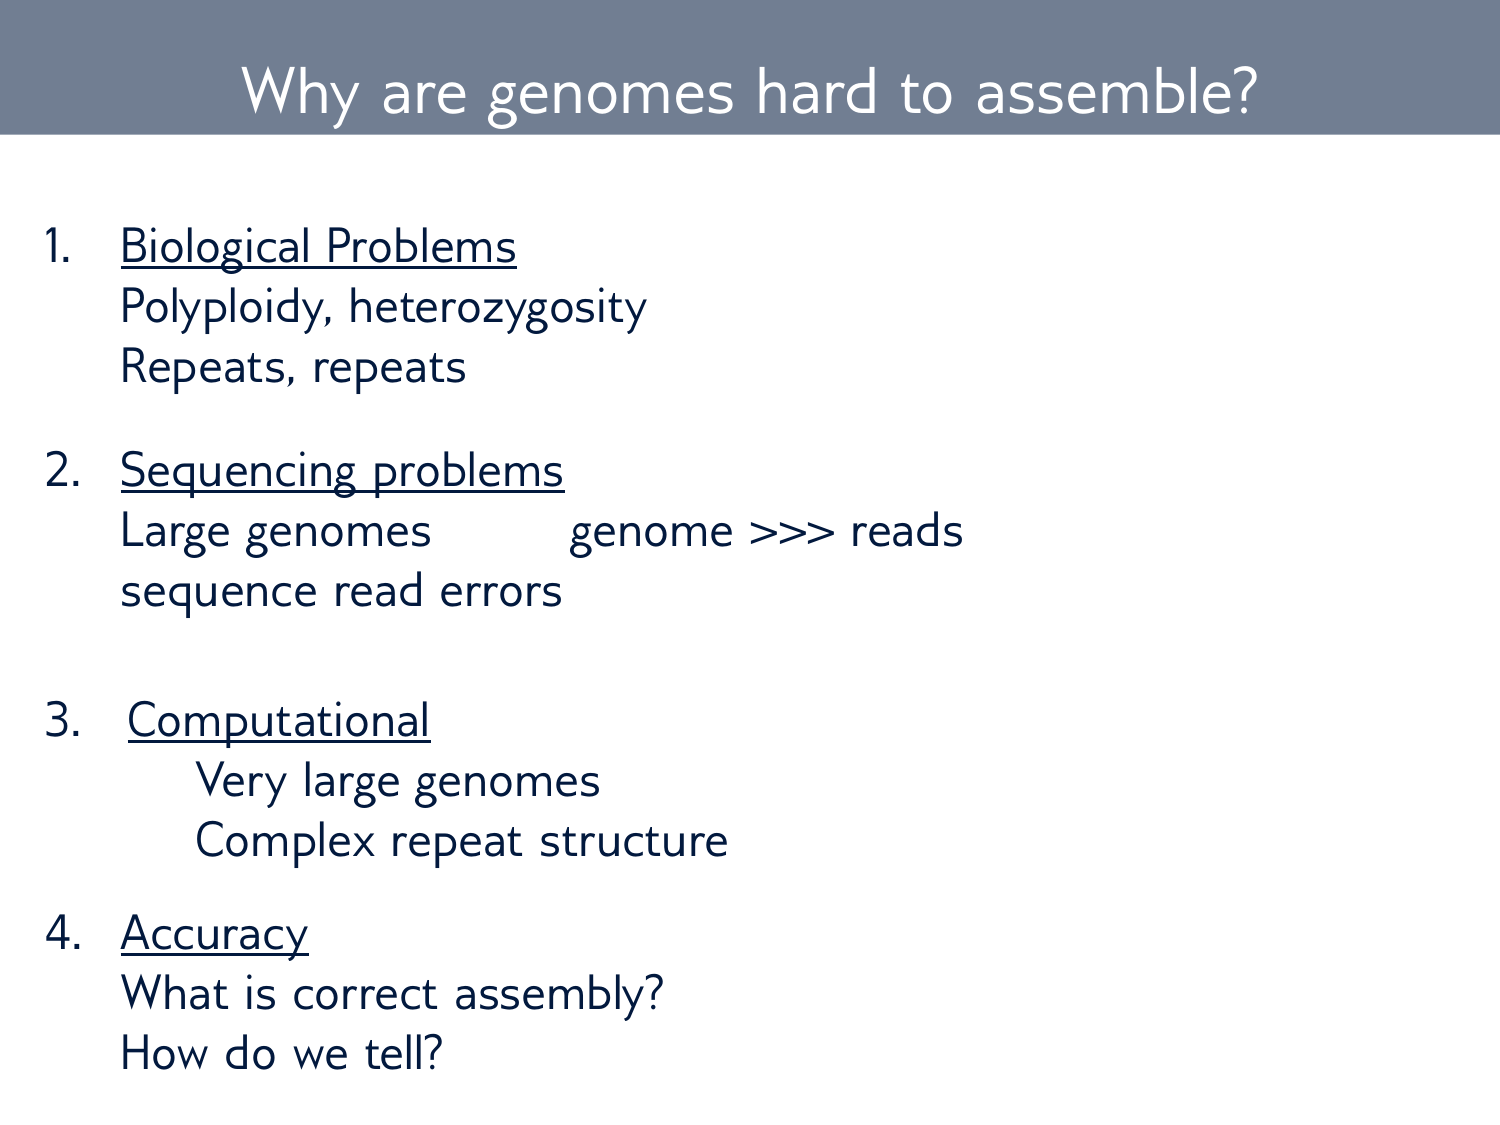

Why are genomes hard to assemble?
Biological Problems
Polyploidy, heterozygosity
Repeats, repeats
Sequencing problems
Large genomes 	genome >>> reads
sequence read errors
3.   Computational
	Very large genomes
	Complex repeat structure
Accuracy
What is correct assembly?
How do we tell?